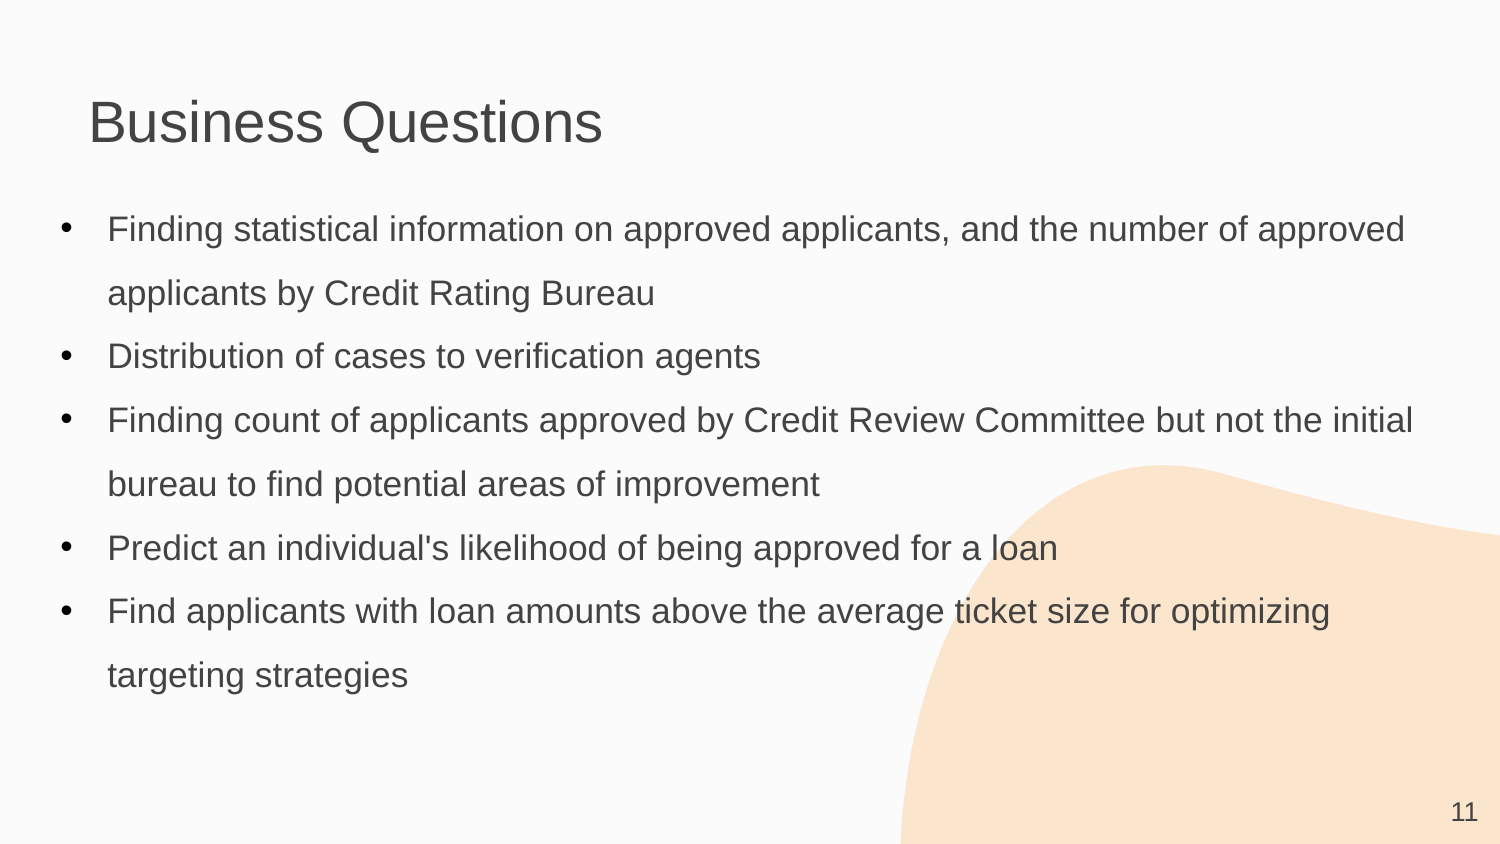

# Business Questions
Finding statistical information on approved applicants, and the number of approved applicants by Credit Rating Bureau
Distribution of cases to verification agents
Finding count of applicants approved by Credit Review Committee but not the initial bureau to find potential areas of improvement
Predict an individual's likelihood of being approved for a loan
Find applicants with loan amounts above the average ticket size for optimizing targeting strategies

11